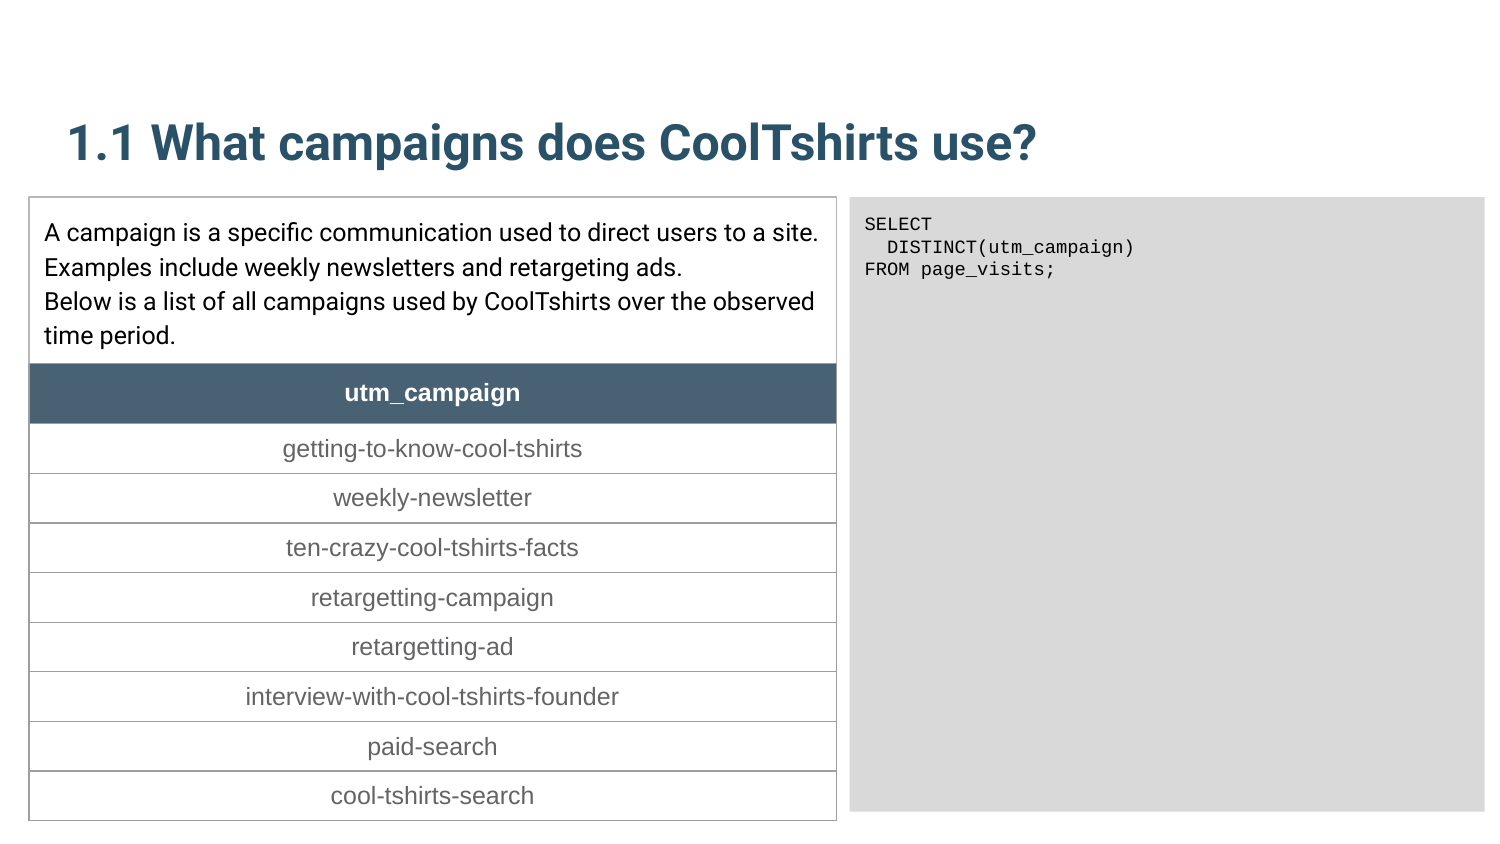

1.1 What campaigns does CoolTshirts use?
SELECT
  DISTINCT(utm_campaign)
FROM page_visits;
A campaign is a specific communication used to direct users to a site. Examples include weekly newsletters and retargeting ads.
Below is a list of all campaigns used by CoolTshirts over the observed time period.
| utm\_campaign |
| --- |
| getting-to-know-cool-tshirts |
| weekly-newsletter |
| ten-crazy-cool-tshirts-facts |
| retargetting-campaign |
| retargetting-ad |
| interview-with-cool-tshirts-founder |
| paid-search |
| cool-tshirts-search |